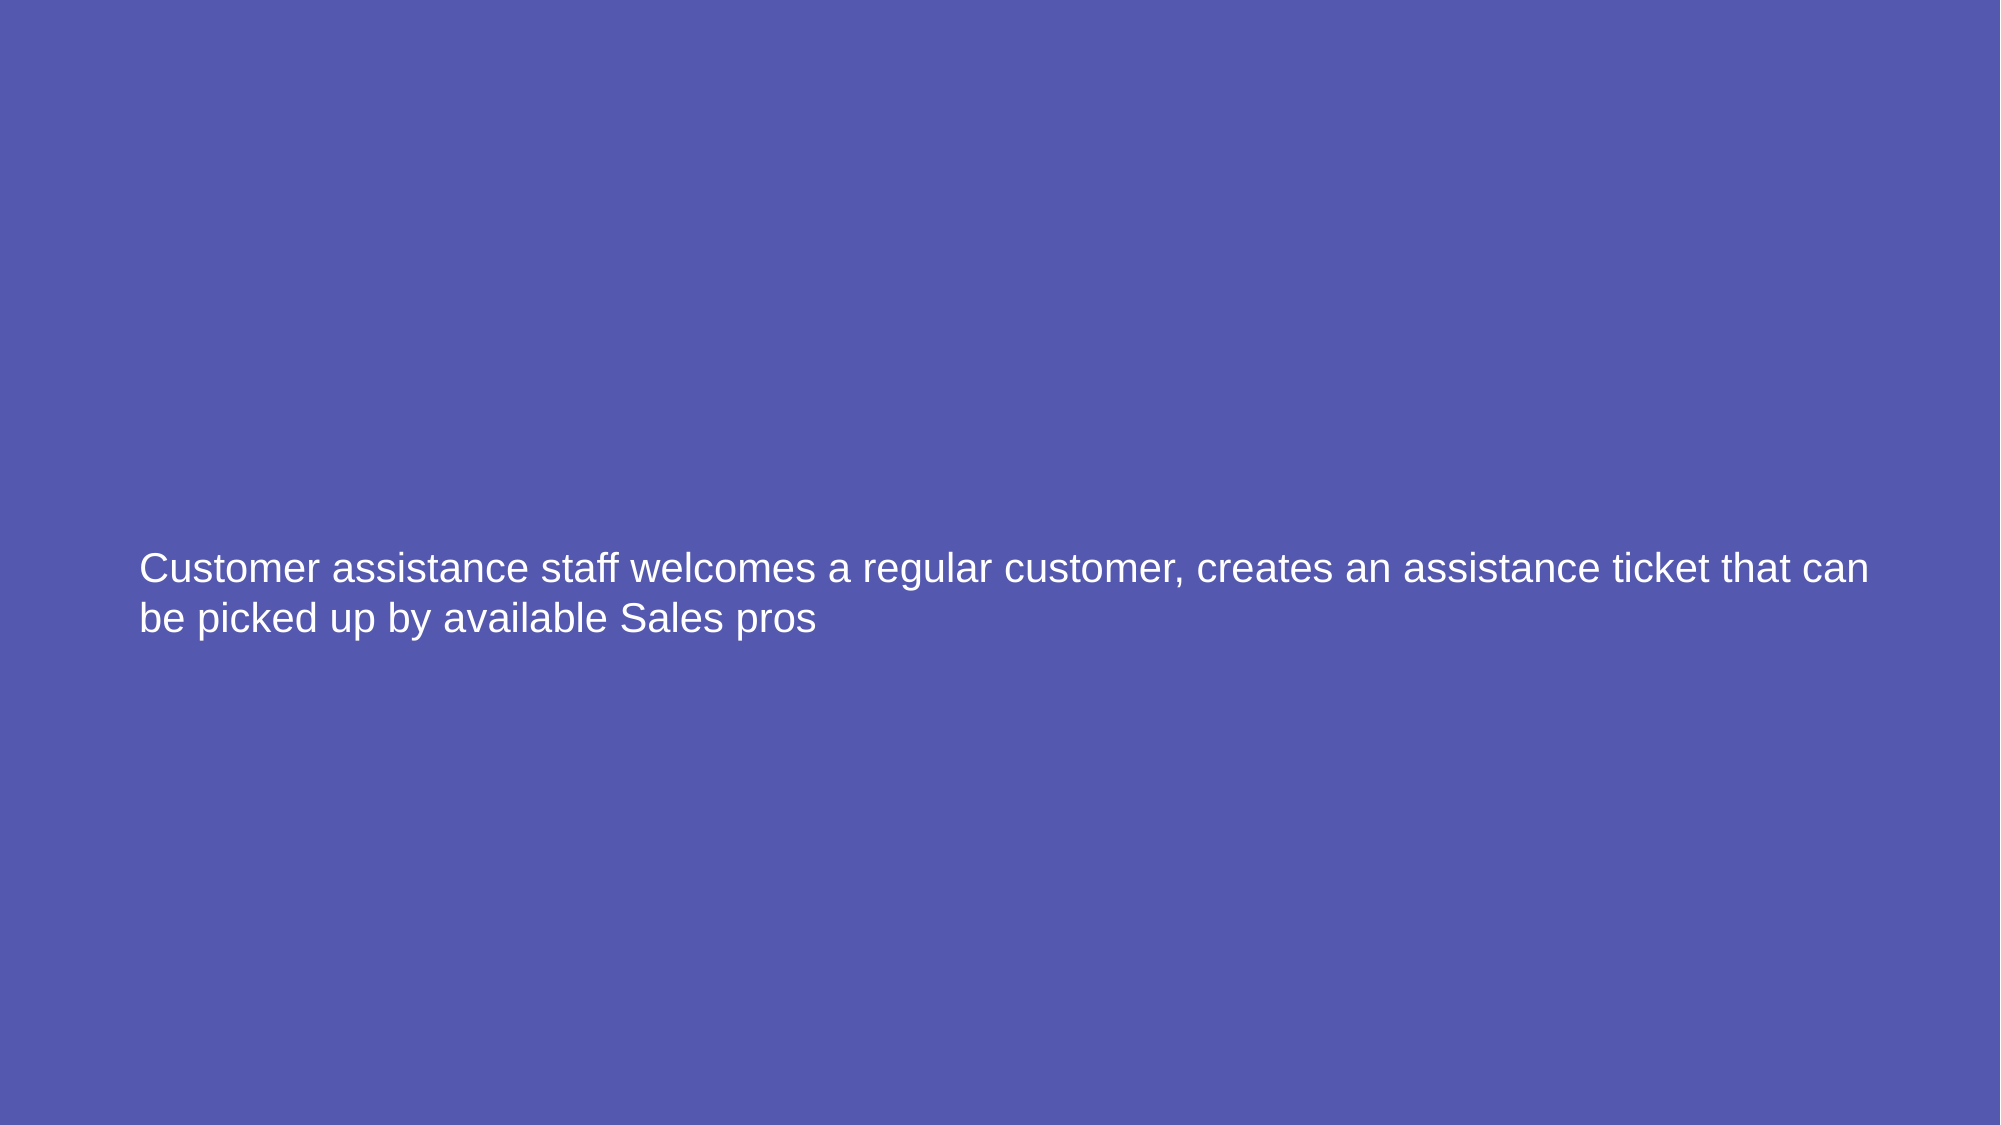

Customer assistance staff welcomes a regular customer, creates an assistance ticket that can be picked up by available Sales pros